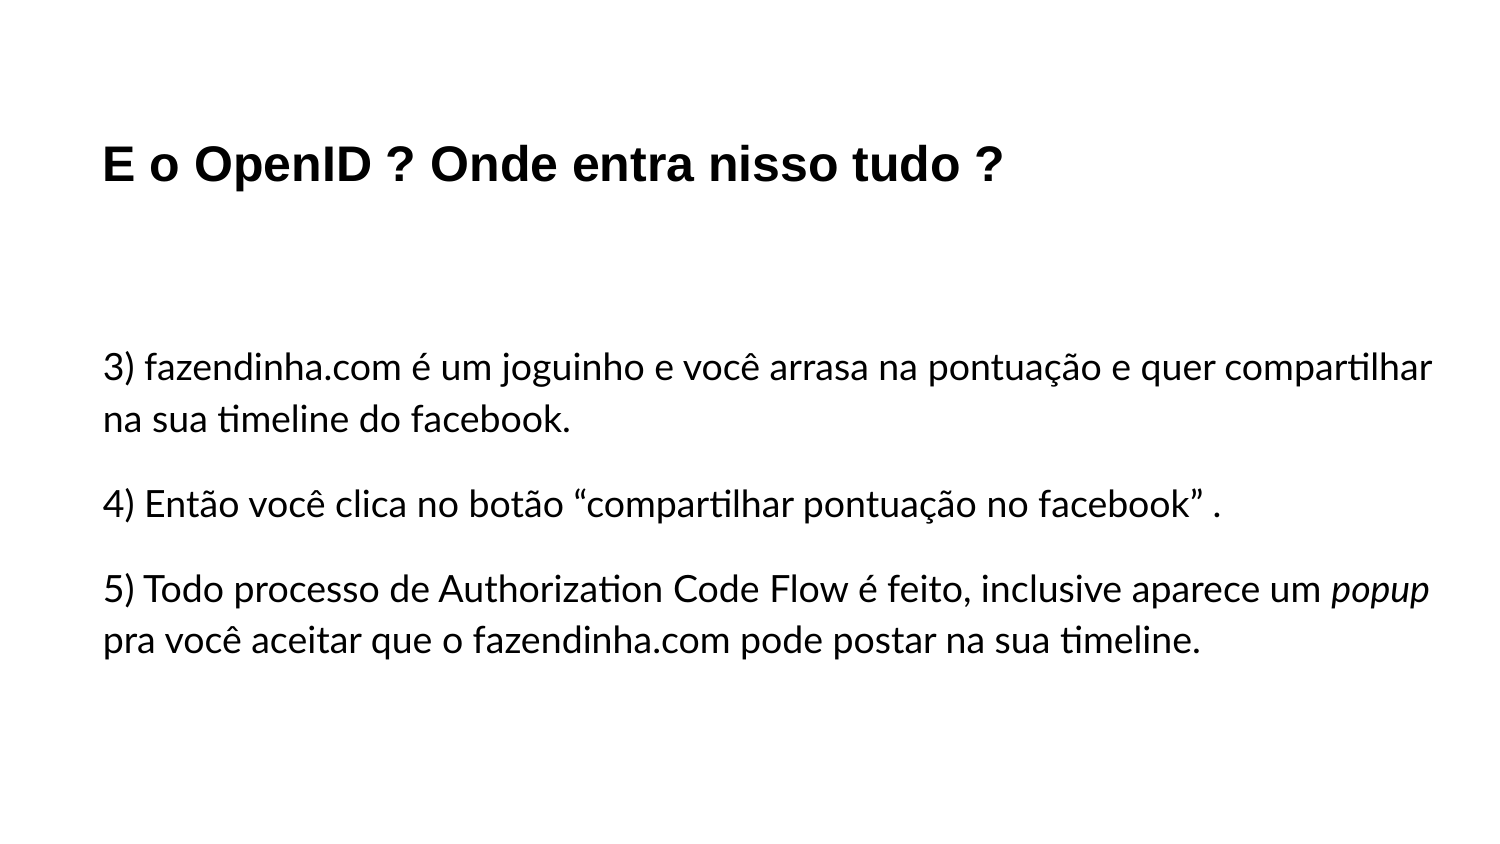

E o OpenID ? Onde entra nisso tudo ?

3) fazendinha.com é um joguinho e você arrasa na pontuação e quer compartilhar na sua timeline do facebook.
4) Então você clica no botão “compartilhar pontuação no facebook” .
5) Todo processo de Authorization Code Flow é feito, inclusive aparece um popup pra você aceitar que o fazendinha.com pode postar na sua timeline.